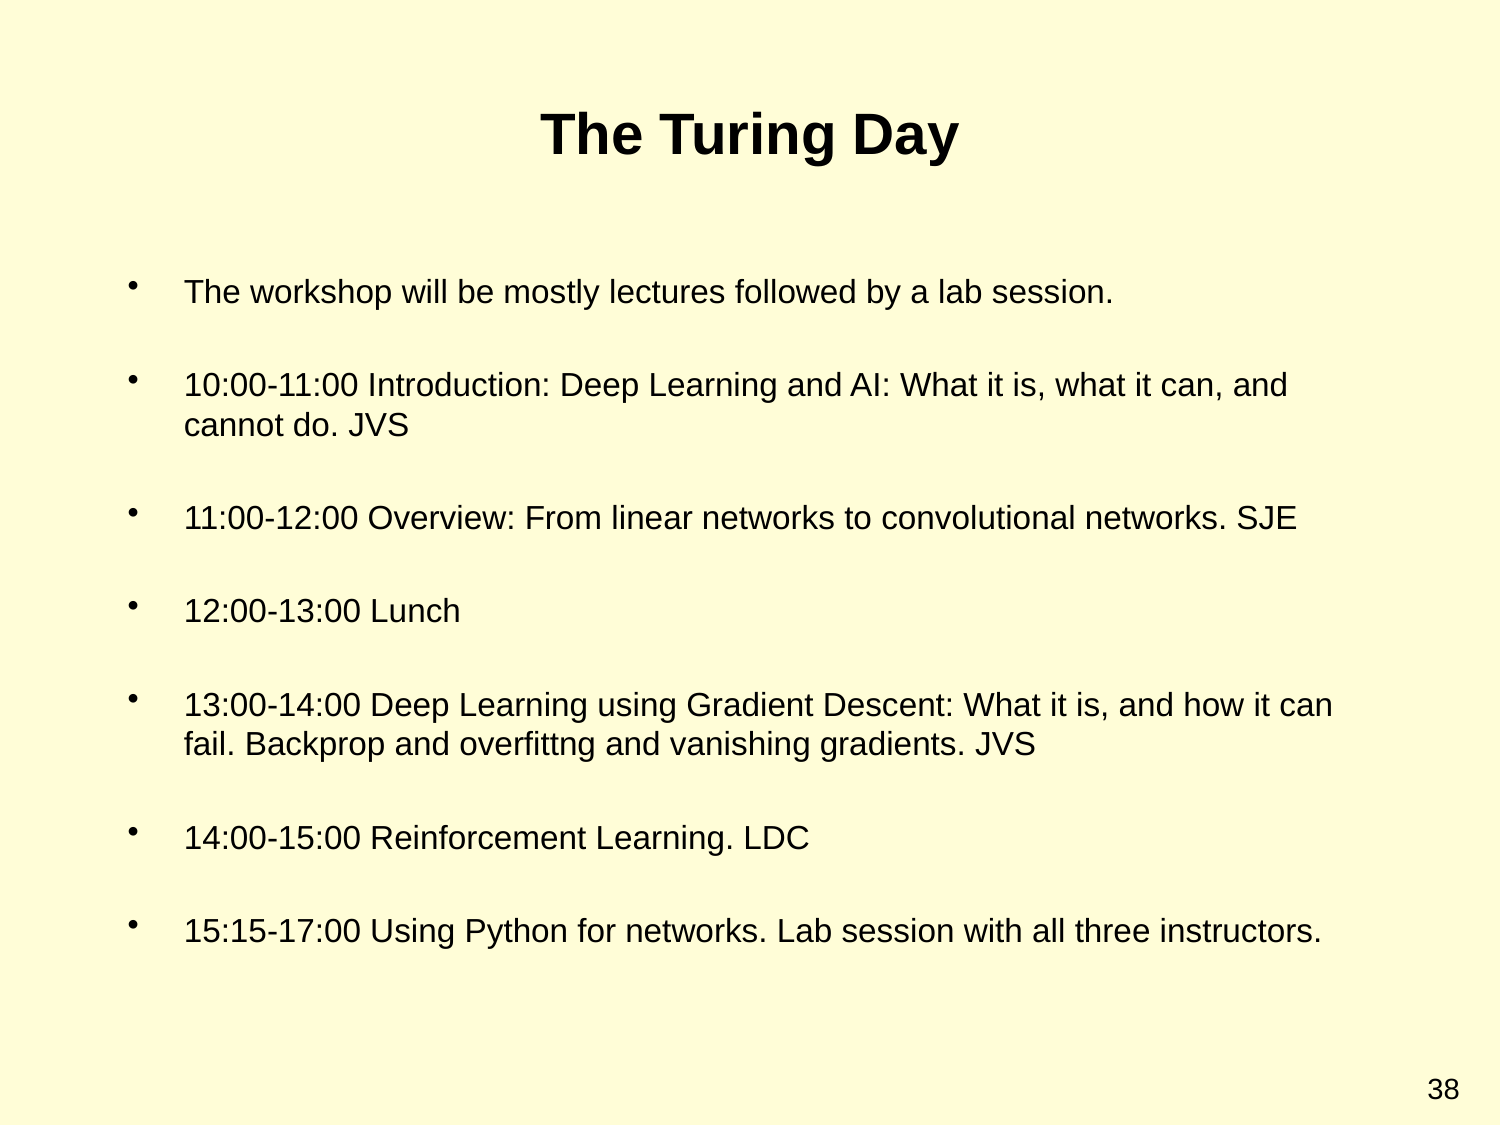

# The Turing Day
The workshop will be mostly lectures followed by a lab session.

10:00-11:00 Introduction: Deep Learning and AI: What it is, what it can, and cannot do. JVS

11:00-12:00 Overview: From linear networks to convolutional networks. SJE

12:00-13:00 Lunch

13:00-14:00 Deep Learning using Gradient Descent: What it is, and how it can fail. Backprop and overfittng and vanishing gradients. JVS

14:00-15:00 Reinforcement Learning. LDC

15:15-17:00 Using Python for networks. Lab session with all three instructors.

38